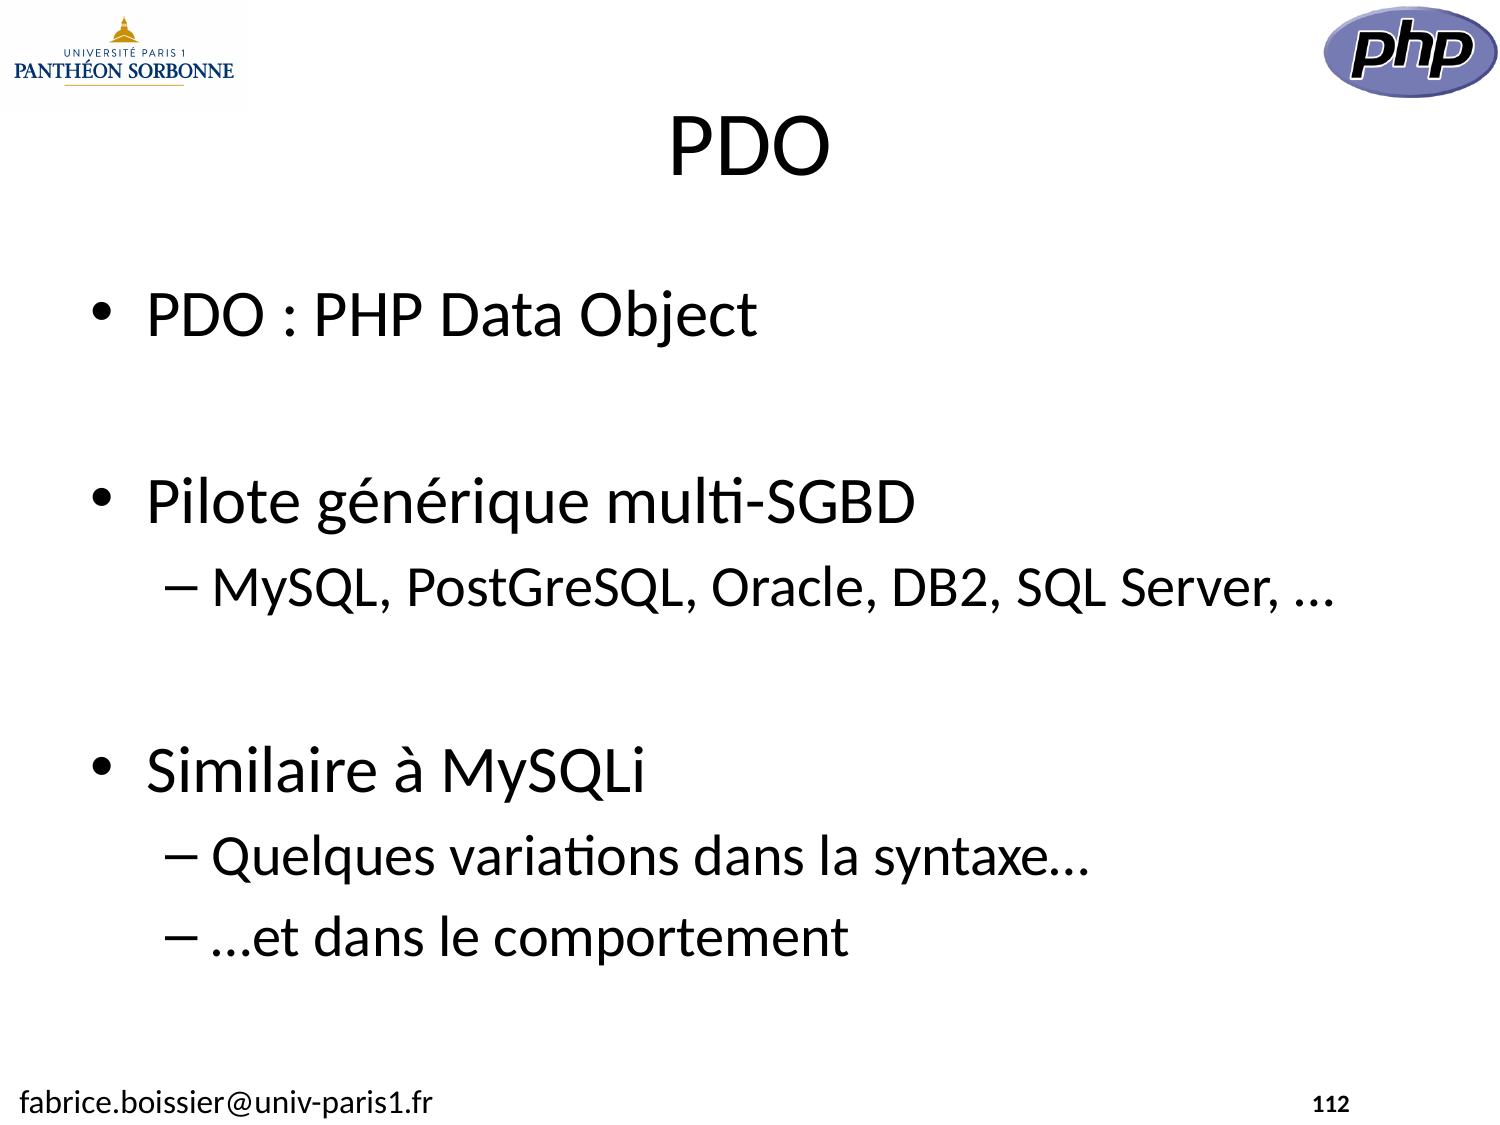

# PDO
PDO : PHP Data Object

Pilote générique multi-SGBD
MySQL, PostGreSQL, Oracle, DB2, SQL Server, …

Similaire à MySQLi
Quelques variations dans la syntaxe…
…et dans le comportement
112